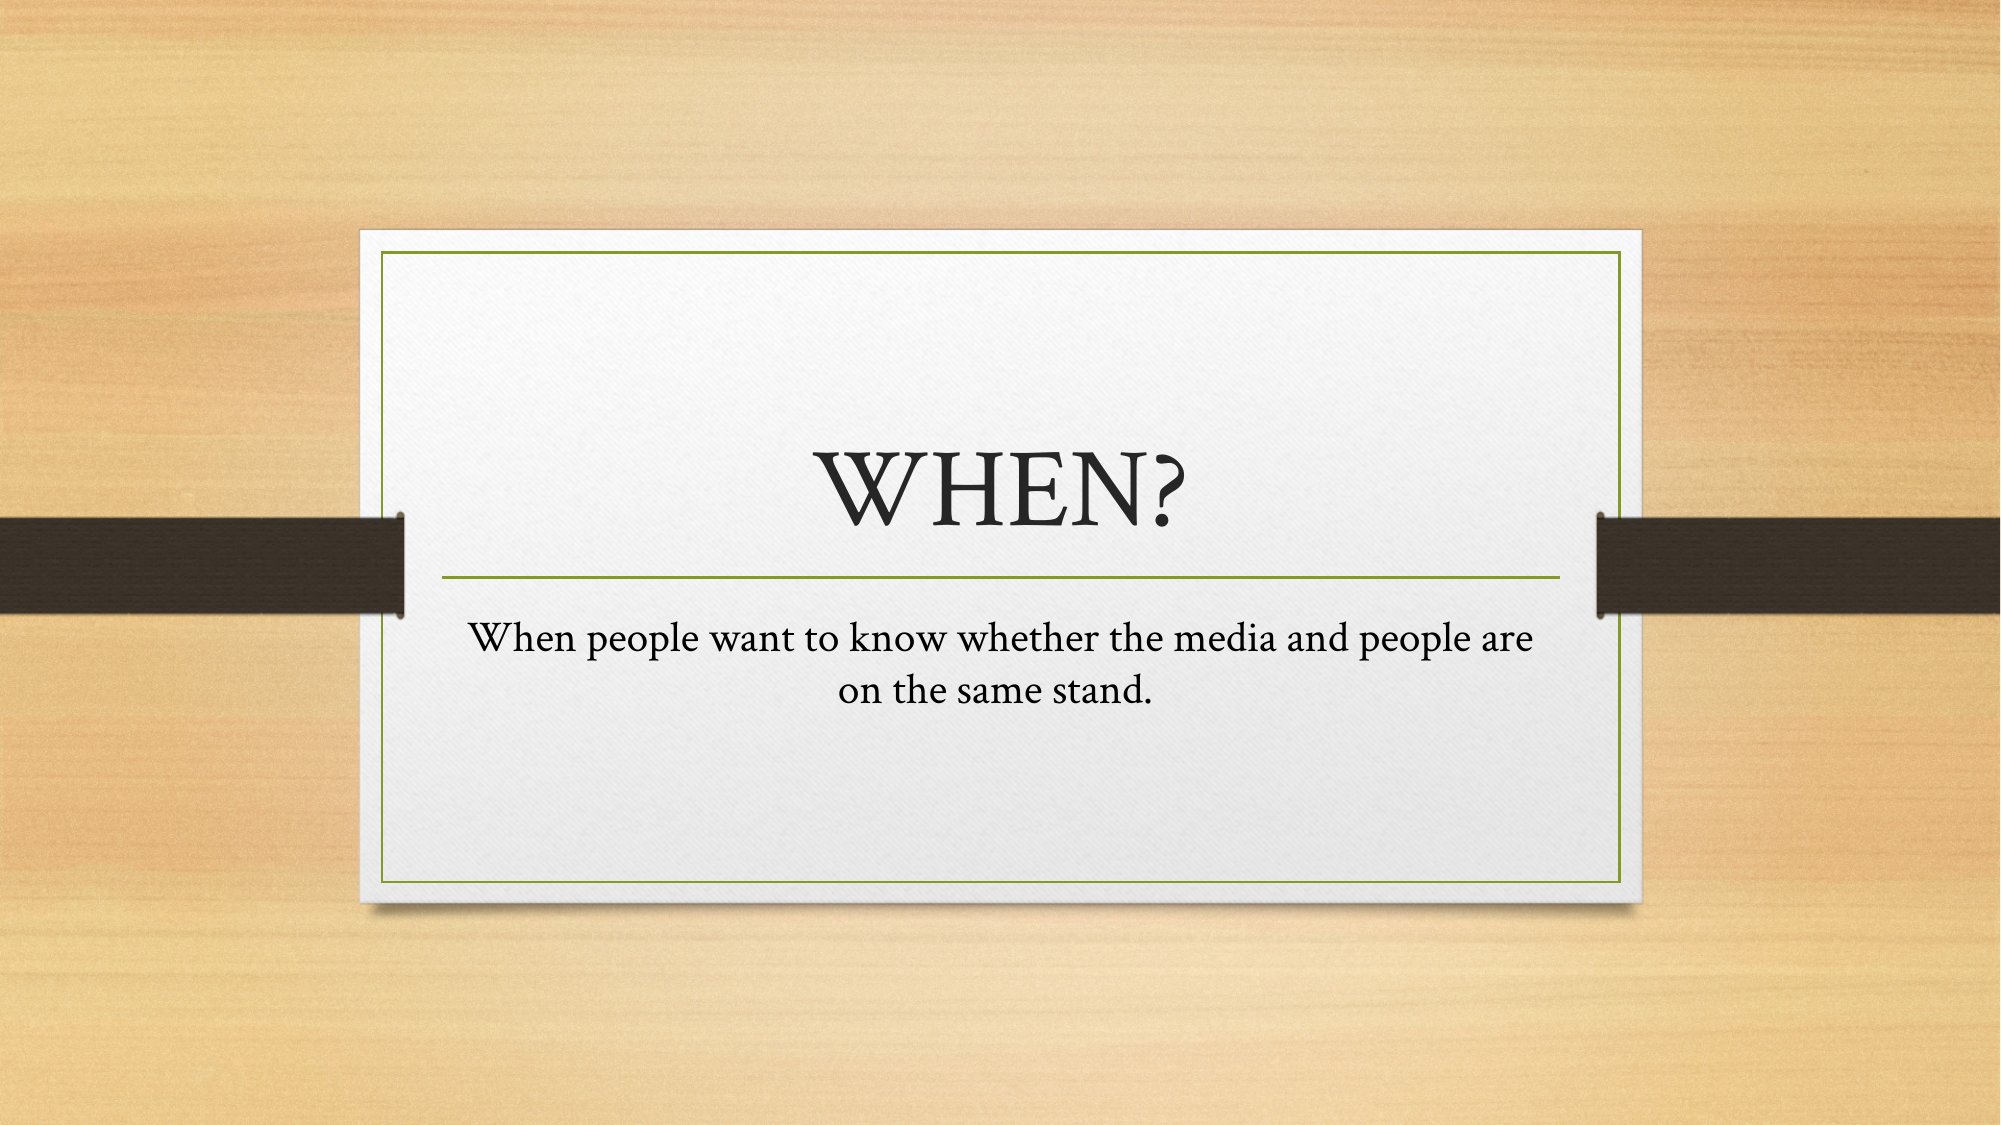

# WHEN?
When people want to know whether the media and people are on the same stand.